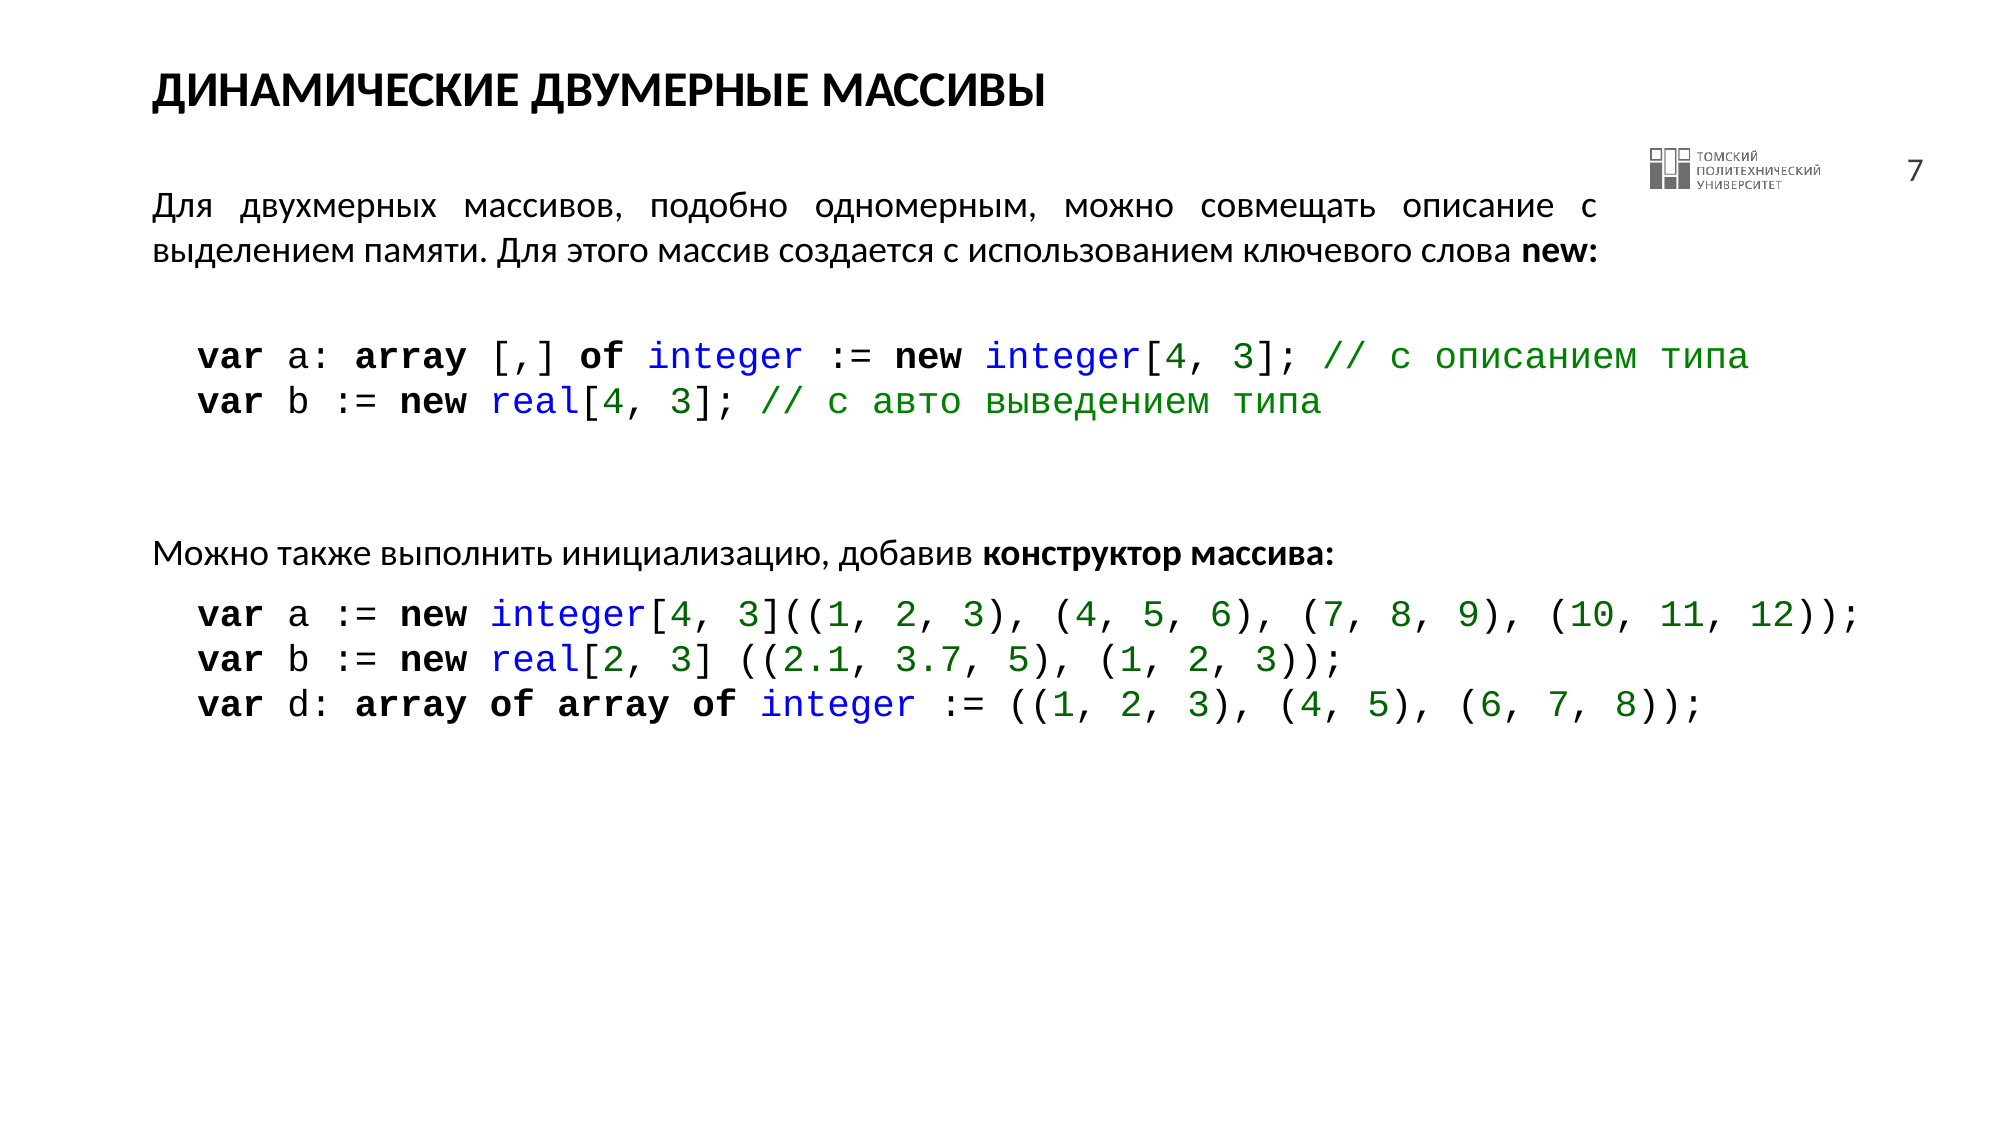

# ДИНАМИЧЕСКИЕ ДВУМЕРНЫЕ МАССИВЫ
Для двухмерных массивов, подобно одномерным, можно совмещать описание с выделением памяти. Для этого массив создается с использованием ключевого слова new:
  var a: array [,] of integer := new integer[4, 3]; // с описанием типа
  var b := new real[4, 3]; // c авто выведением типа
Можно также выполнить инициализацию, добавив конструктор массива:
  var a := new integer[4, 3]((1, 2, 3), (4, 5, 6), (7, 8, 9), (10, 11, 12));
  var b := new real[2, 3] ((2.1, 3.7, 5), (1, 2, 3));
  var d: array of array of integer := ((1, 2, 3), (4, 5), (6, 7, 8));